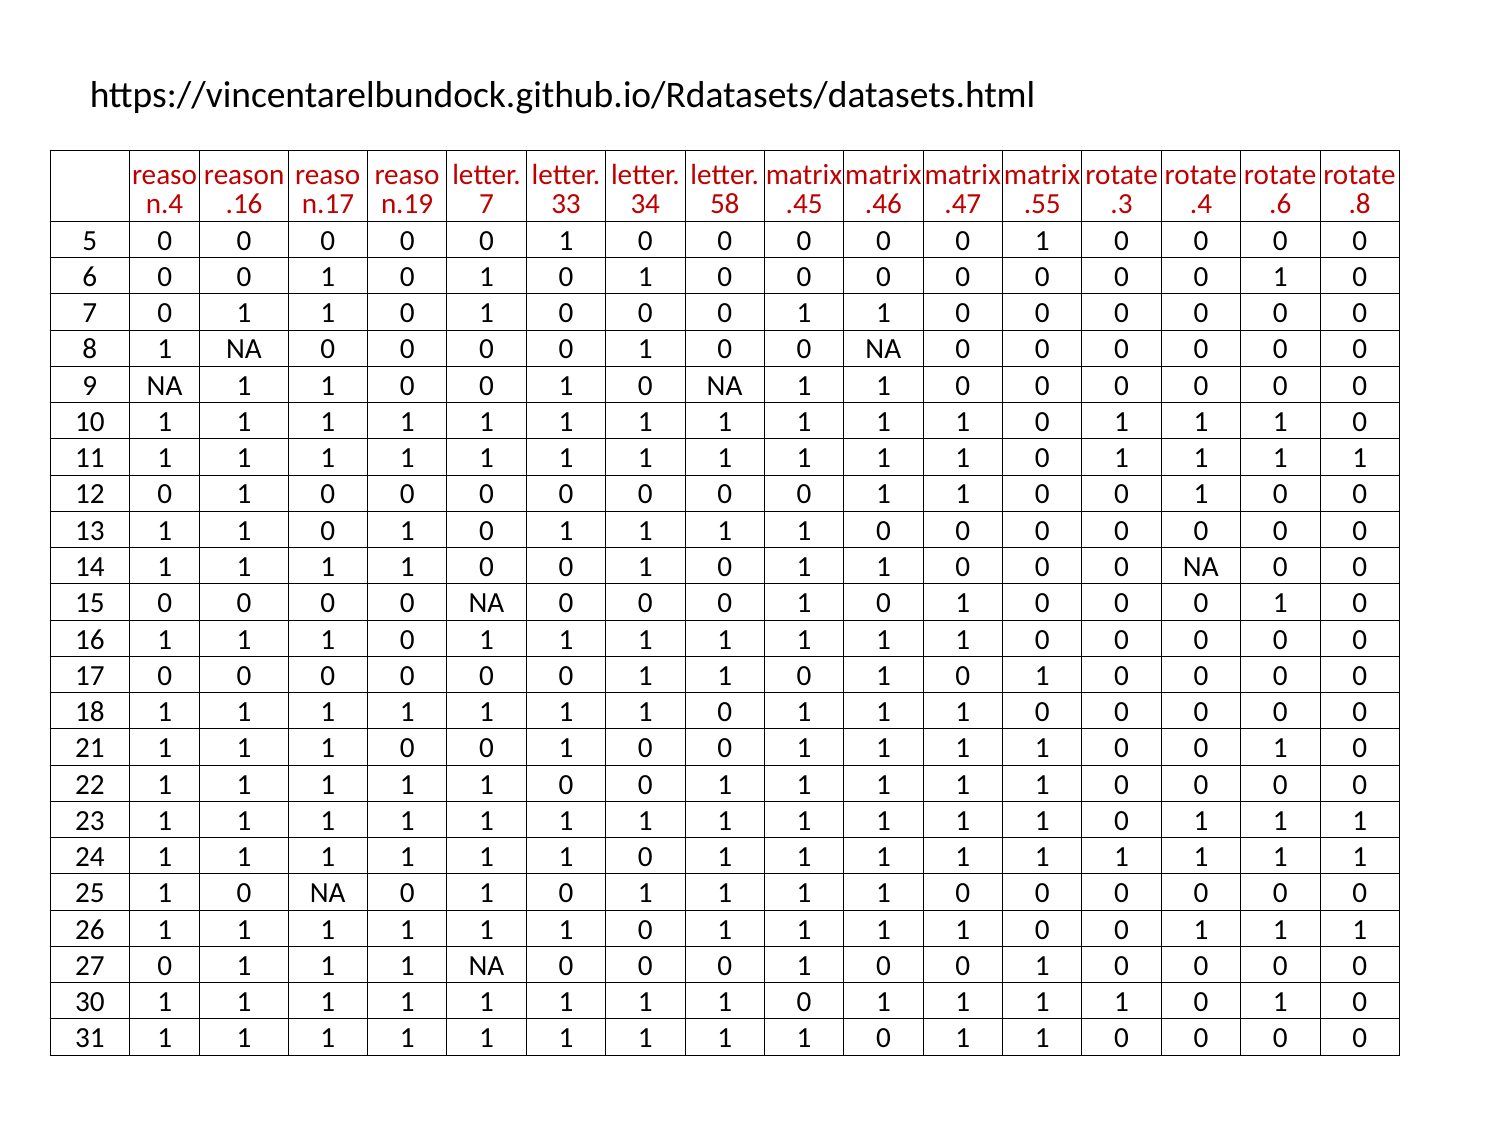

https://vincentarelbundock.github.io/Rdatasets/datasets.html
|  | reason.4 | reason.16 | reason.17 | reason.19 | letter.7 | letter.33 | letter.34 | letter.58 | matrix.45 | matrix.46 | matrix.47 | matrix.55 | rotate.3 | rotate.4 | rotate.6 | rotate.8 |
| --- | --- | --- | --- | --- | --- | --- | --- | --- | --- | --- | --- | --- | --- | --- | --- | --- |
| 5 | 0 | 0 | 0 | 0 | 0 | 1 | 0 | 0 | 0 | 0 | 0 | 1 | 0 | 0 | 0 | 0 |
| 6 | 0 | 0 | 1 | 0 | 1 | 0 | 1 | 0 | 0 | 0 | 0 | 0 | 0 | 0 | 1 | 0 |
| 7 | 0 | 1 | 1 | 0 | 1 | 0 | 0 | 0 | 1 | 1 | 0 | 0 | 0 | 0 | 0 | 0 |
| 8 | 1 | NA | 0 | 0 | 0 | 0 | 1 | 0 | 0 | NA | 0 | 0 | 0 | 0 | 0 | 0 |
| 9 | NA | 1 | 1 | 0 | 0 | 1 | 0 | NA | 1 | 1 | 0 | 0 | 0 | 0 | 0 | 0 |
| 10 | 1 | 1 | 1 | 1 | 1 | 1 | 1 | 1 | 1 | 1 | 1 | 0 | 1 | 1 | 1 | 0 |
| 11 | 1 | 1 | 1 | 1 | 1 | 1 | 1 | 1 | 1 | 1 | 1 | 0 | 1 | 1 | 1 | 1 |
| 12 | 0 | 1 | 0 | 0 | 0 | 0 | 0 | 0 | 0 | 1 | 1 | 0 | 0 | 1 | 0 | 0 |
| 13 | 1 | 1 | 0 | 1 | 0 | 1 | 1 | 1 | 1 | 0 | 0 | 0 | 0 | 0 | 0 | 0 |
| 14 | 1 | 1 | 1 | 1 | 0 | 0 | 1 | 0 | 1 | 1 | 0 | 0 | 0 | NA | 0 | 0 |
| 15 | 0 | 0 | 0 | 0 | NA | 0 | 0 | 0 | 1 | 0 | 1 | 0 | 0 | 0 | 1 | 0 |
| 16 | 1 | 1 | 1 | 0 | 1 | 1 | 1 | 1 | 1 | 1 | 1 | 0 | 0 | 0 | 0 | 0 |
| 17 | 0 | 0 | 0 | 0 | 0 | 0 | 1 | 1 | 0 | 1 | 0 | 1 | 0 | 0 | 0 | 0 |
| 18 | 1 | 1 | 1 | 1 | 1 | 1 | 1 | 0 | 1 | 1 | 1 | 0 | 0 | 0 | 0 | 0 |
| 21 | 1 | 1 | 1 | 0 | 0 | 1 | 0 | 0 | 1 | 1 | 1 | 1 | 0 | 0 | 1 | 0 |
| 22 | 1 | 1 | 1 | 1 | 1 | 0 | 0 | 1 | 1 | 1 | 1 | 1 | 0 | 0 | 0 | 0 |
| 23 | 1 | 1 | 1 | 1 | 1 | 1 | 1 | 1 | 1 | 1 | 1 | 1 | 0 | 1 | 1 | 1 |
| 24 | 1 | 1 | 1 | 1 | 1 | 1 | 0 | 1 | 1 | 1 | 1 | 1 | 1 | 1 | 1 | 1 |
| 25 | 1 | 0 | NA | 0 | 1 | 0 | 1 | 1 | 1 | 1 | 0 | 0 | 0 | 0 | 0 | 0 |
| 26 | 1 | 1 | 1 | 1 | 1 | 1 | 0 | 1 | 1 | 1 | 1 | 0 | 0 | 1 | 1 | 1 |
| 27 | 0 | 1 | 1 | 1 | NA | 0 | 0 | 0 | 1 | 0 | 0 | 1 | 0 | 0 | 0 | 0 |
| 30 | 1 | 1 | 1 | 1 | 1 | 1 | 1 | 1 | 0 | 1 | 1 | 1 | 1 | 0 | 1 | 0 |
| 31 | 1 | 1 | 1 | 1 | 1 | 1 | 1 | 1 | 1 | 0 | 1 | 1 | 0 | 0 | 0 | 0 |